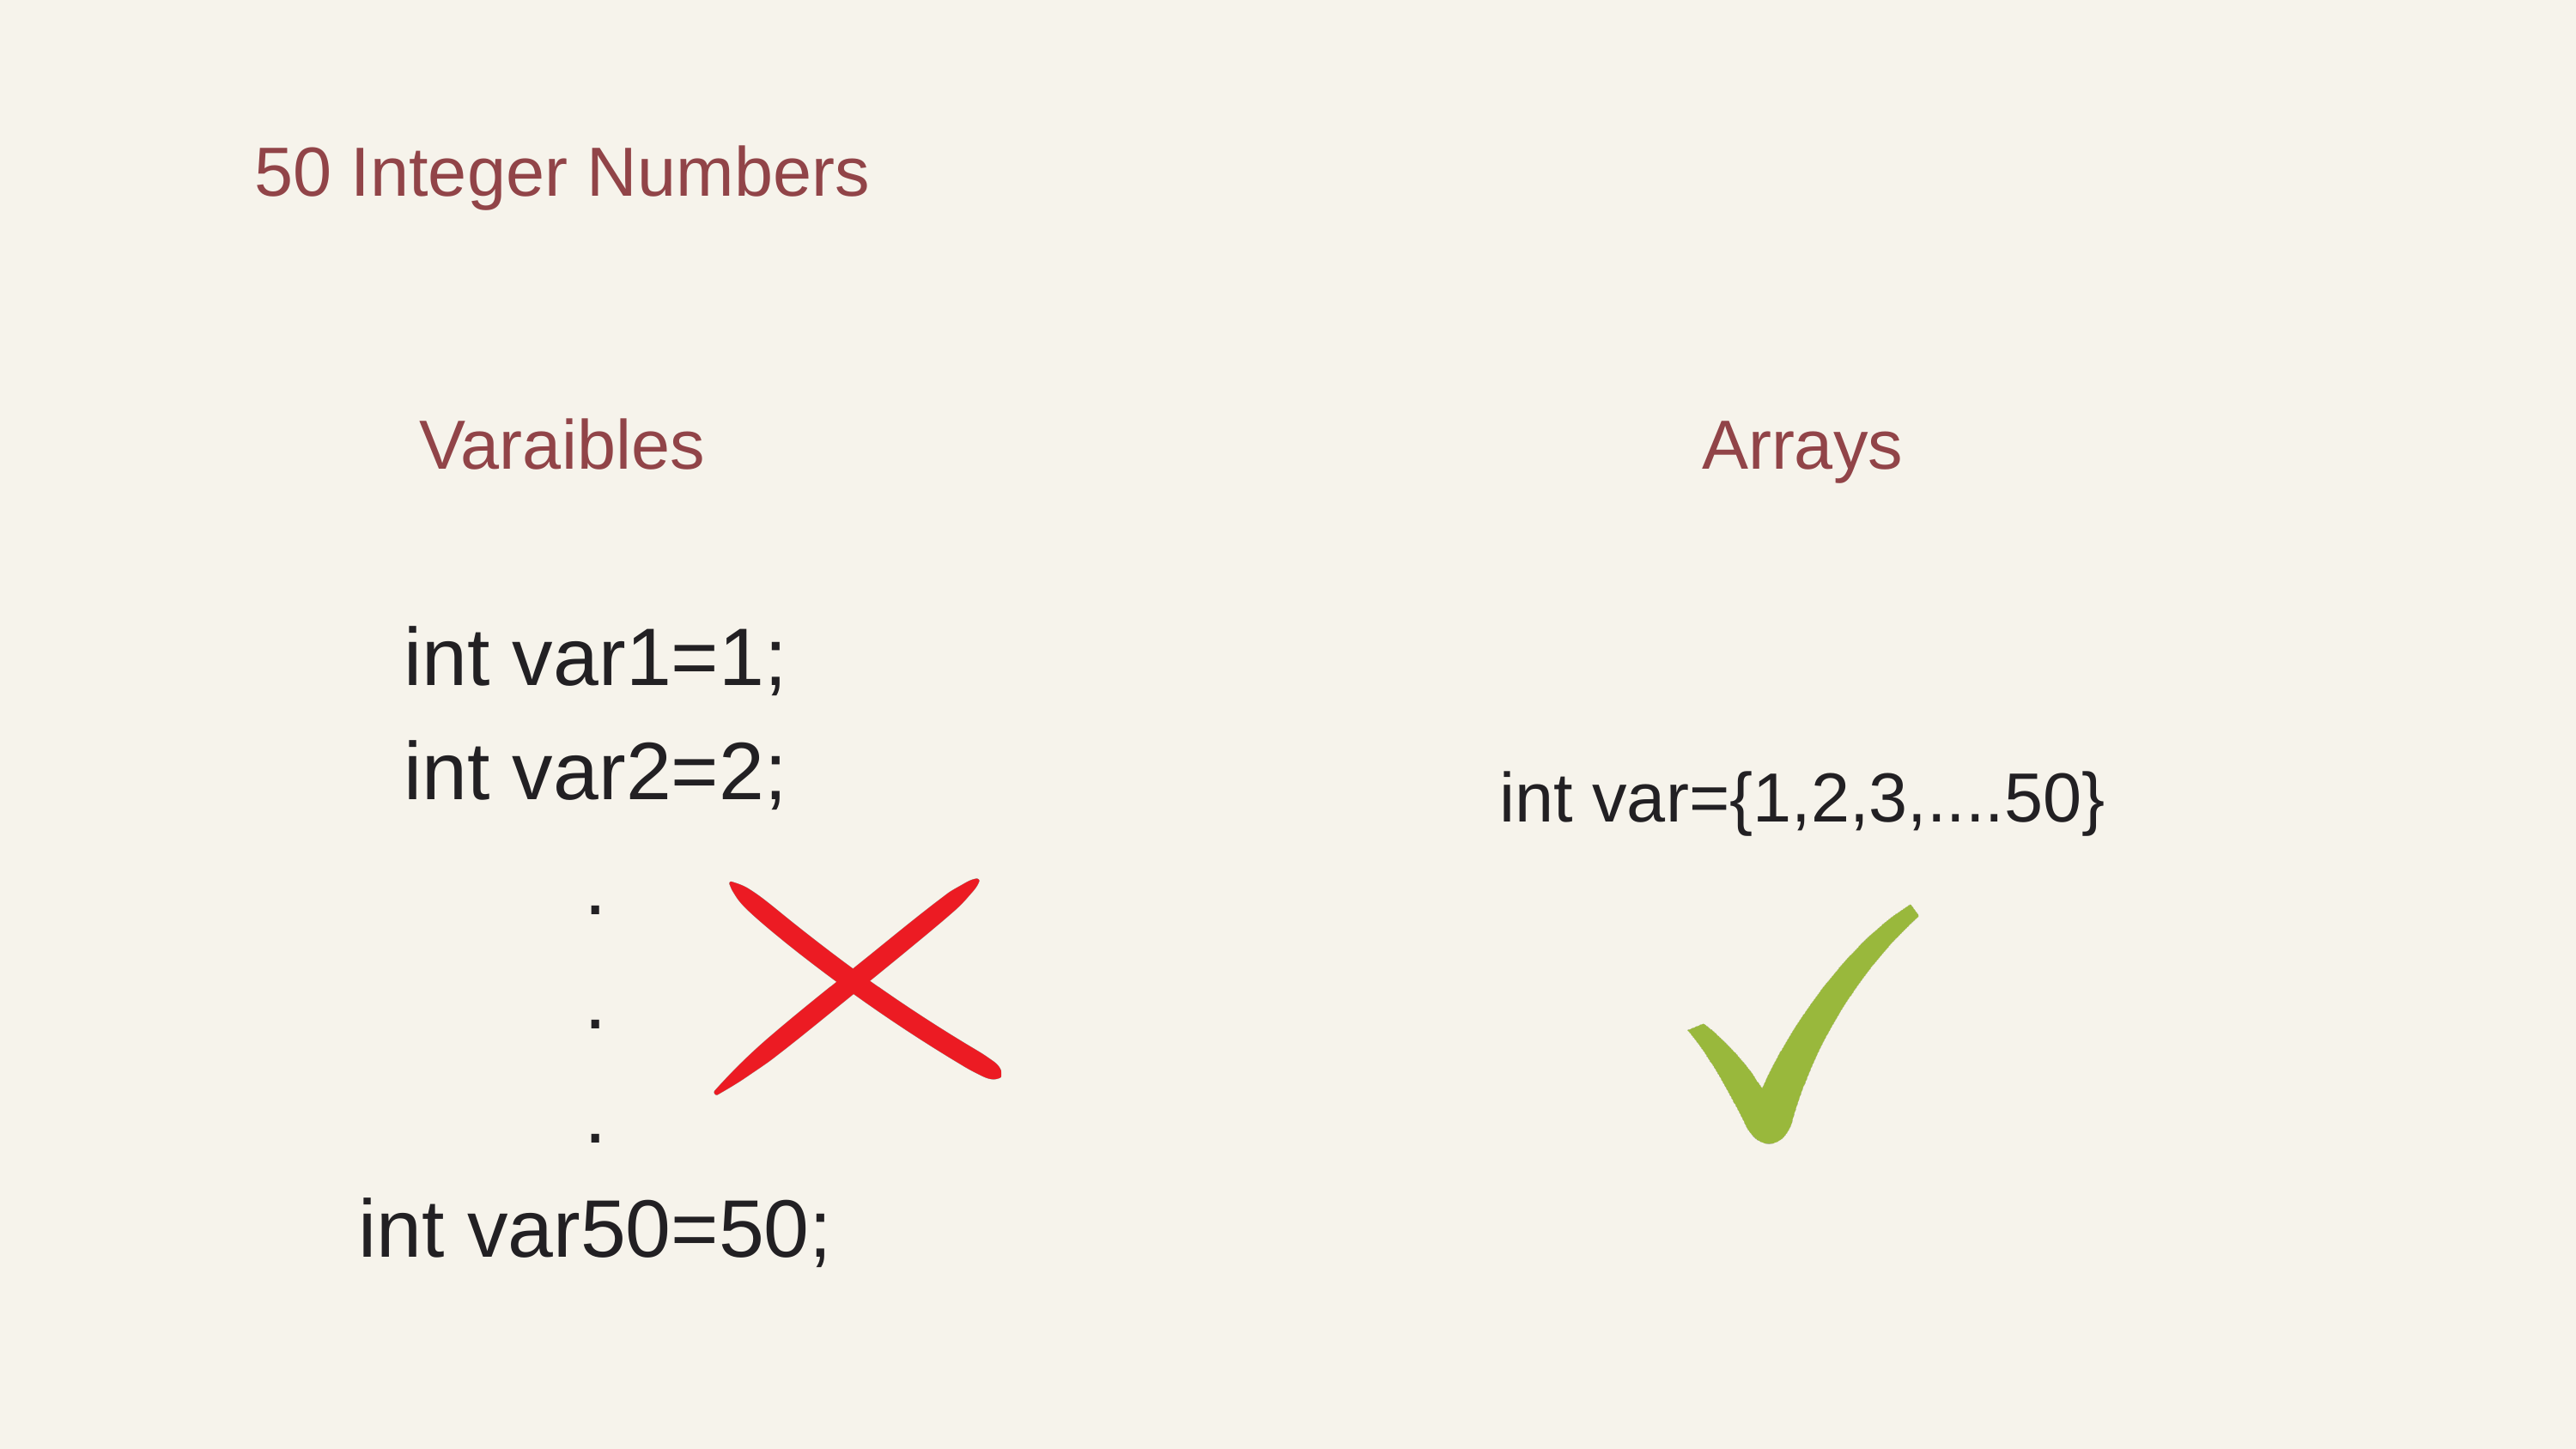

50 Integer Numbers
Varaibles
Arrays
int var1=1;
int var2=2;
.
.
.
int var50=50;
int var={1,2,3,....50}